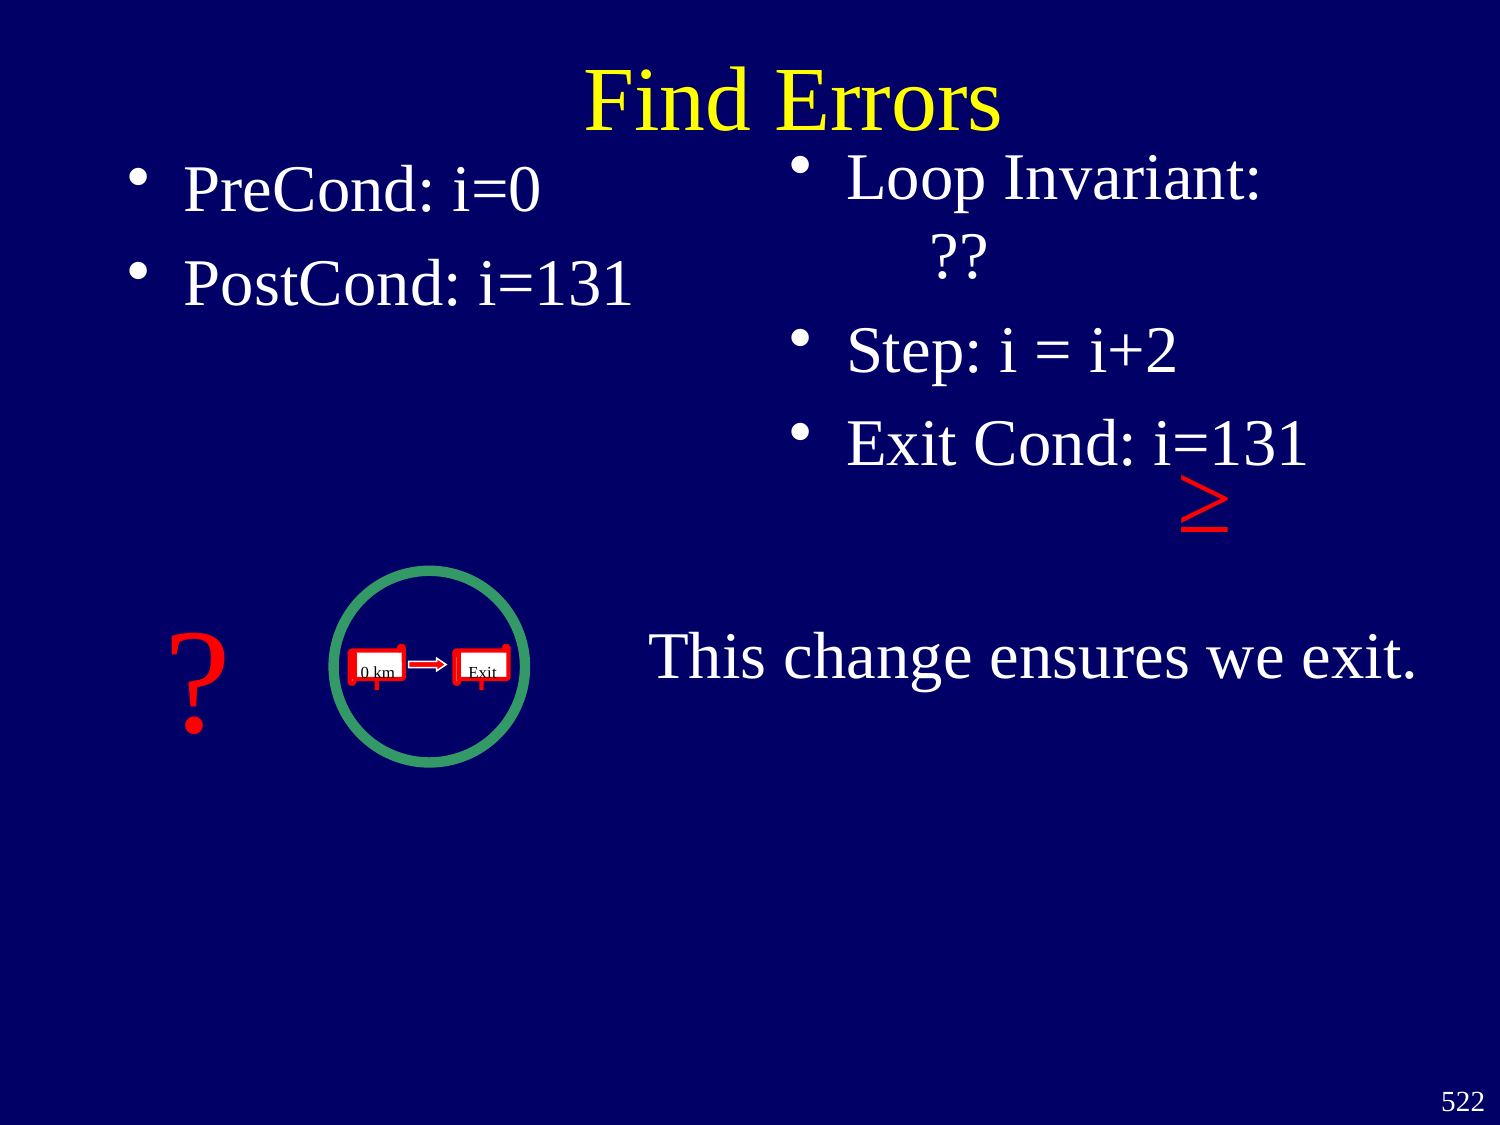

Find Errors
Loop Invariant:
     ??
Step: i = i+2
Exit Cond: i=131

PreCond: i=0
PostCond: i=131
≥

0 km

Exit

?
This change ensures we exit.